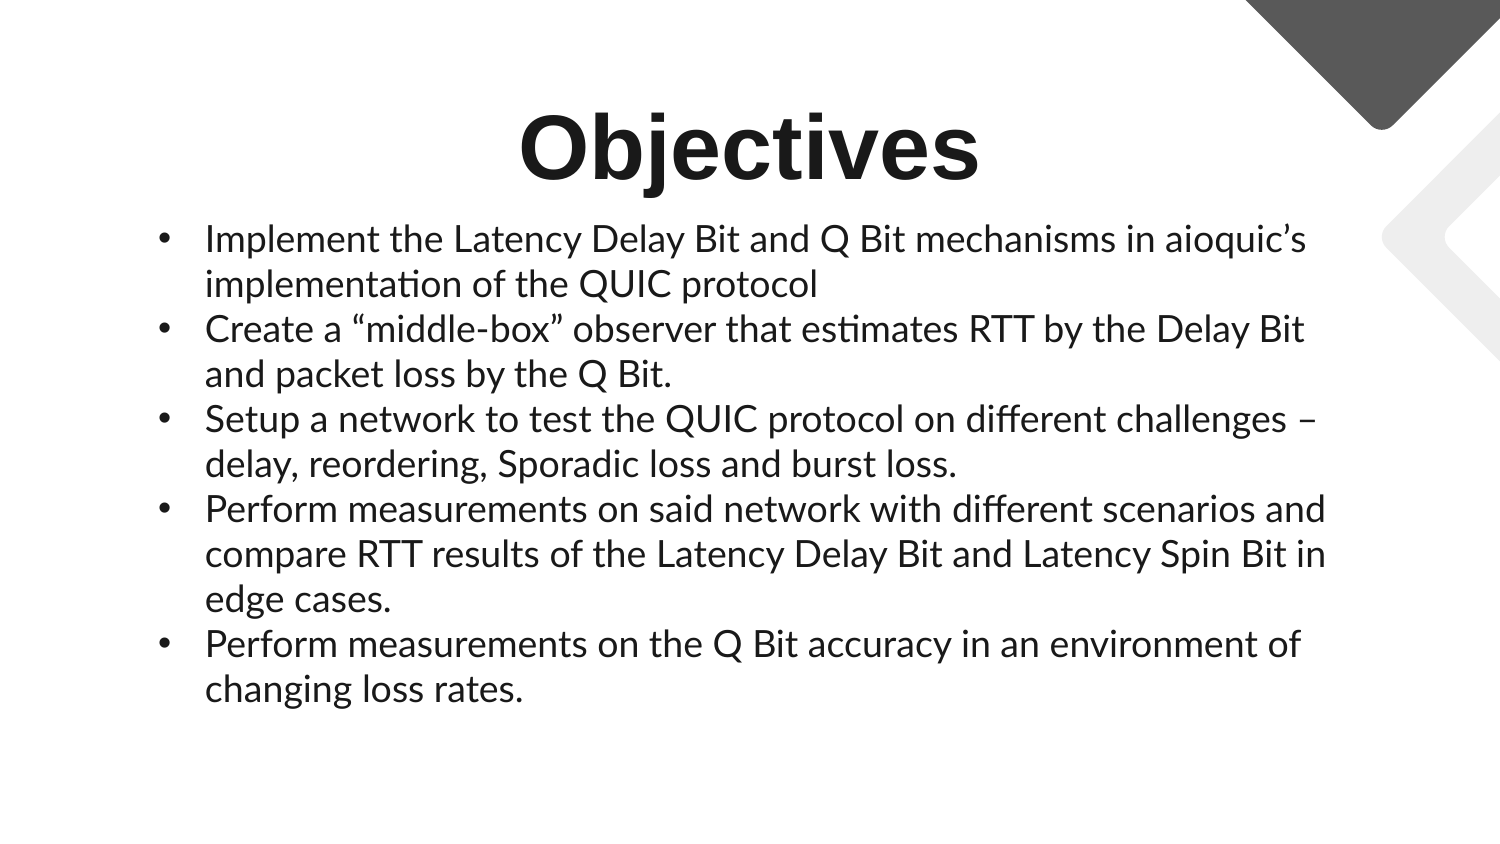

# Objectives
Implement the Latency Delay Bit and Q Bit mechanisms in aioquic’s implementation of the QUIC protocol
Create a “middle-box” observer that estimates RTT by the Delay Bit and packet loss by the Q Bit.
Setup a network to test the QUIC protocol on different challenges – delay, reordering, Sporadic loss and burst loss.
Perform measurements on said network with different scenarios and compare RTT results of the Latency Delay Bit and Latency Spin Bit in edge cases.
Perform measurements on the Q Bit accuracy in an environment of changing loss rates.